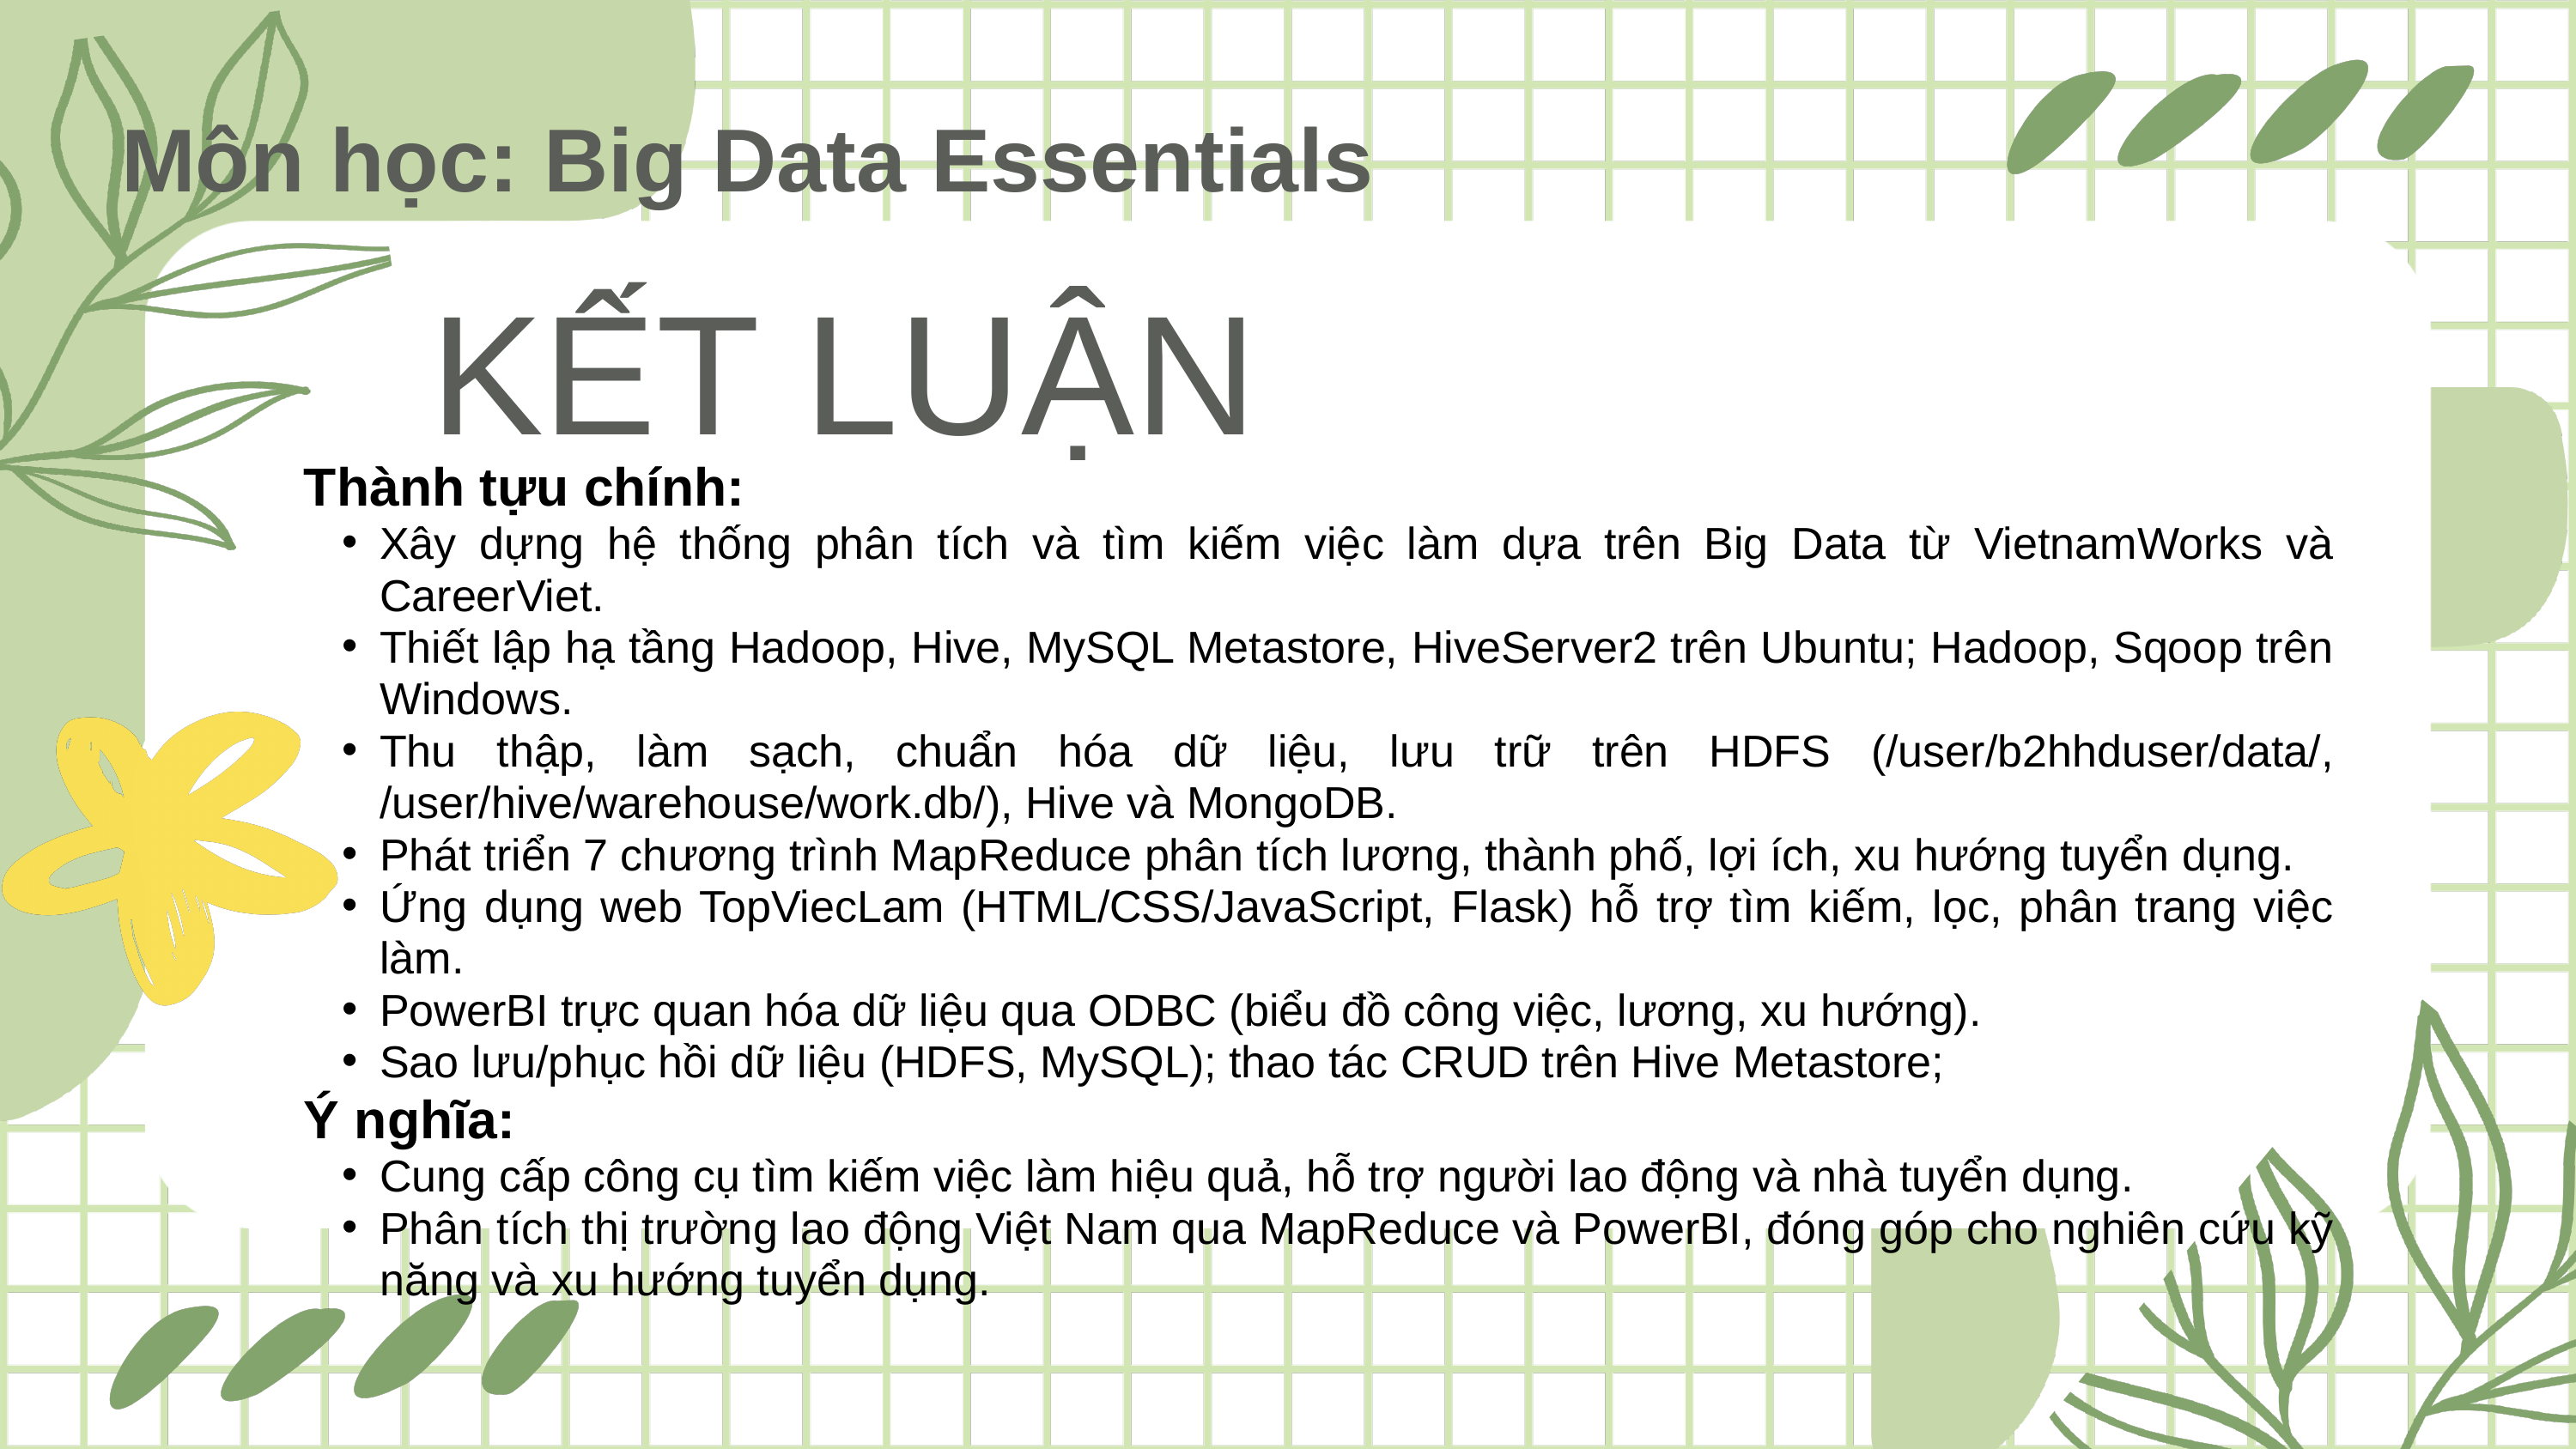

Môn học: Big Data Essentials

KẾT LUẬN

Thành tựu chính:
Xây dựng hệ thống phân tích và tìm kiếm việc làm dựa trên Big Data từ VietnamWorks và CareerViet.
Thiết lập hạ tầng Hadoop, Hive, MySQL Metastore, HiveServer2 trên Ubuntu; Hadoop, Sqoop trên Windows.
Thu thập, làm sạch, chuẩn hóa dữ liệu, lưu trữ trên HDFS (/user/b2hhduser/data/, /user/hive/warehouse/work.db/), Hive và MongoDB.
Phát triển 7 chương trình MapReduce phân tích lương, thành phố, lợi ích, xu hướng tuyển dụng.
Ứng dụng web TopViecLam (HTML/CSS/JavaScript, Flask) hỗ trợ tìm kiếm, lọc, phân trang việc làm.
PowerBI trực quan hóa dữ liệu qua ODBC (biểu đồ công việc, lương, xu hướng).
Sao lưu/phục hồi dữ liệu (HDFS, MySQL); thao tác CRUD trên Hive Metastore;
Ý nghĩa:
Cung cấp công cụ tìm kiếm việc làm hiệu quả, hỗ trợ người lao động và nhà tuyển dụng.
Phân tích thị trường lao động Việt Nam qua MapReduce và PowerBI, đóng góp cho nghiên cứu kỹ năng và xu hướng tuyển dụng.